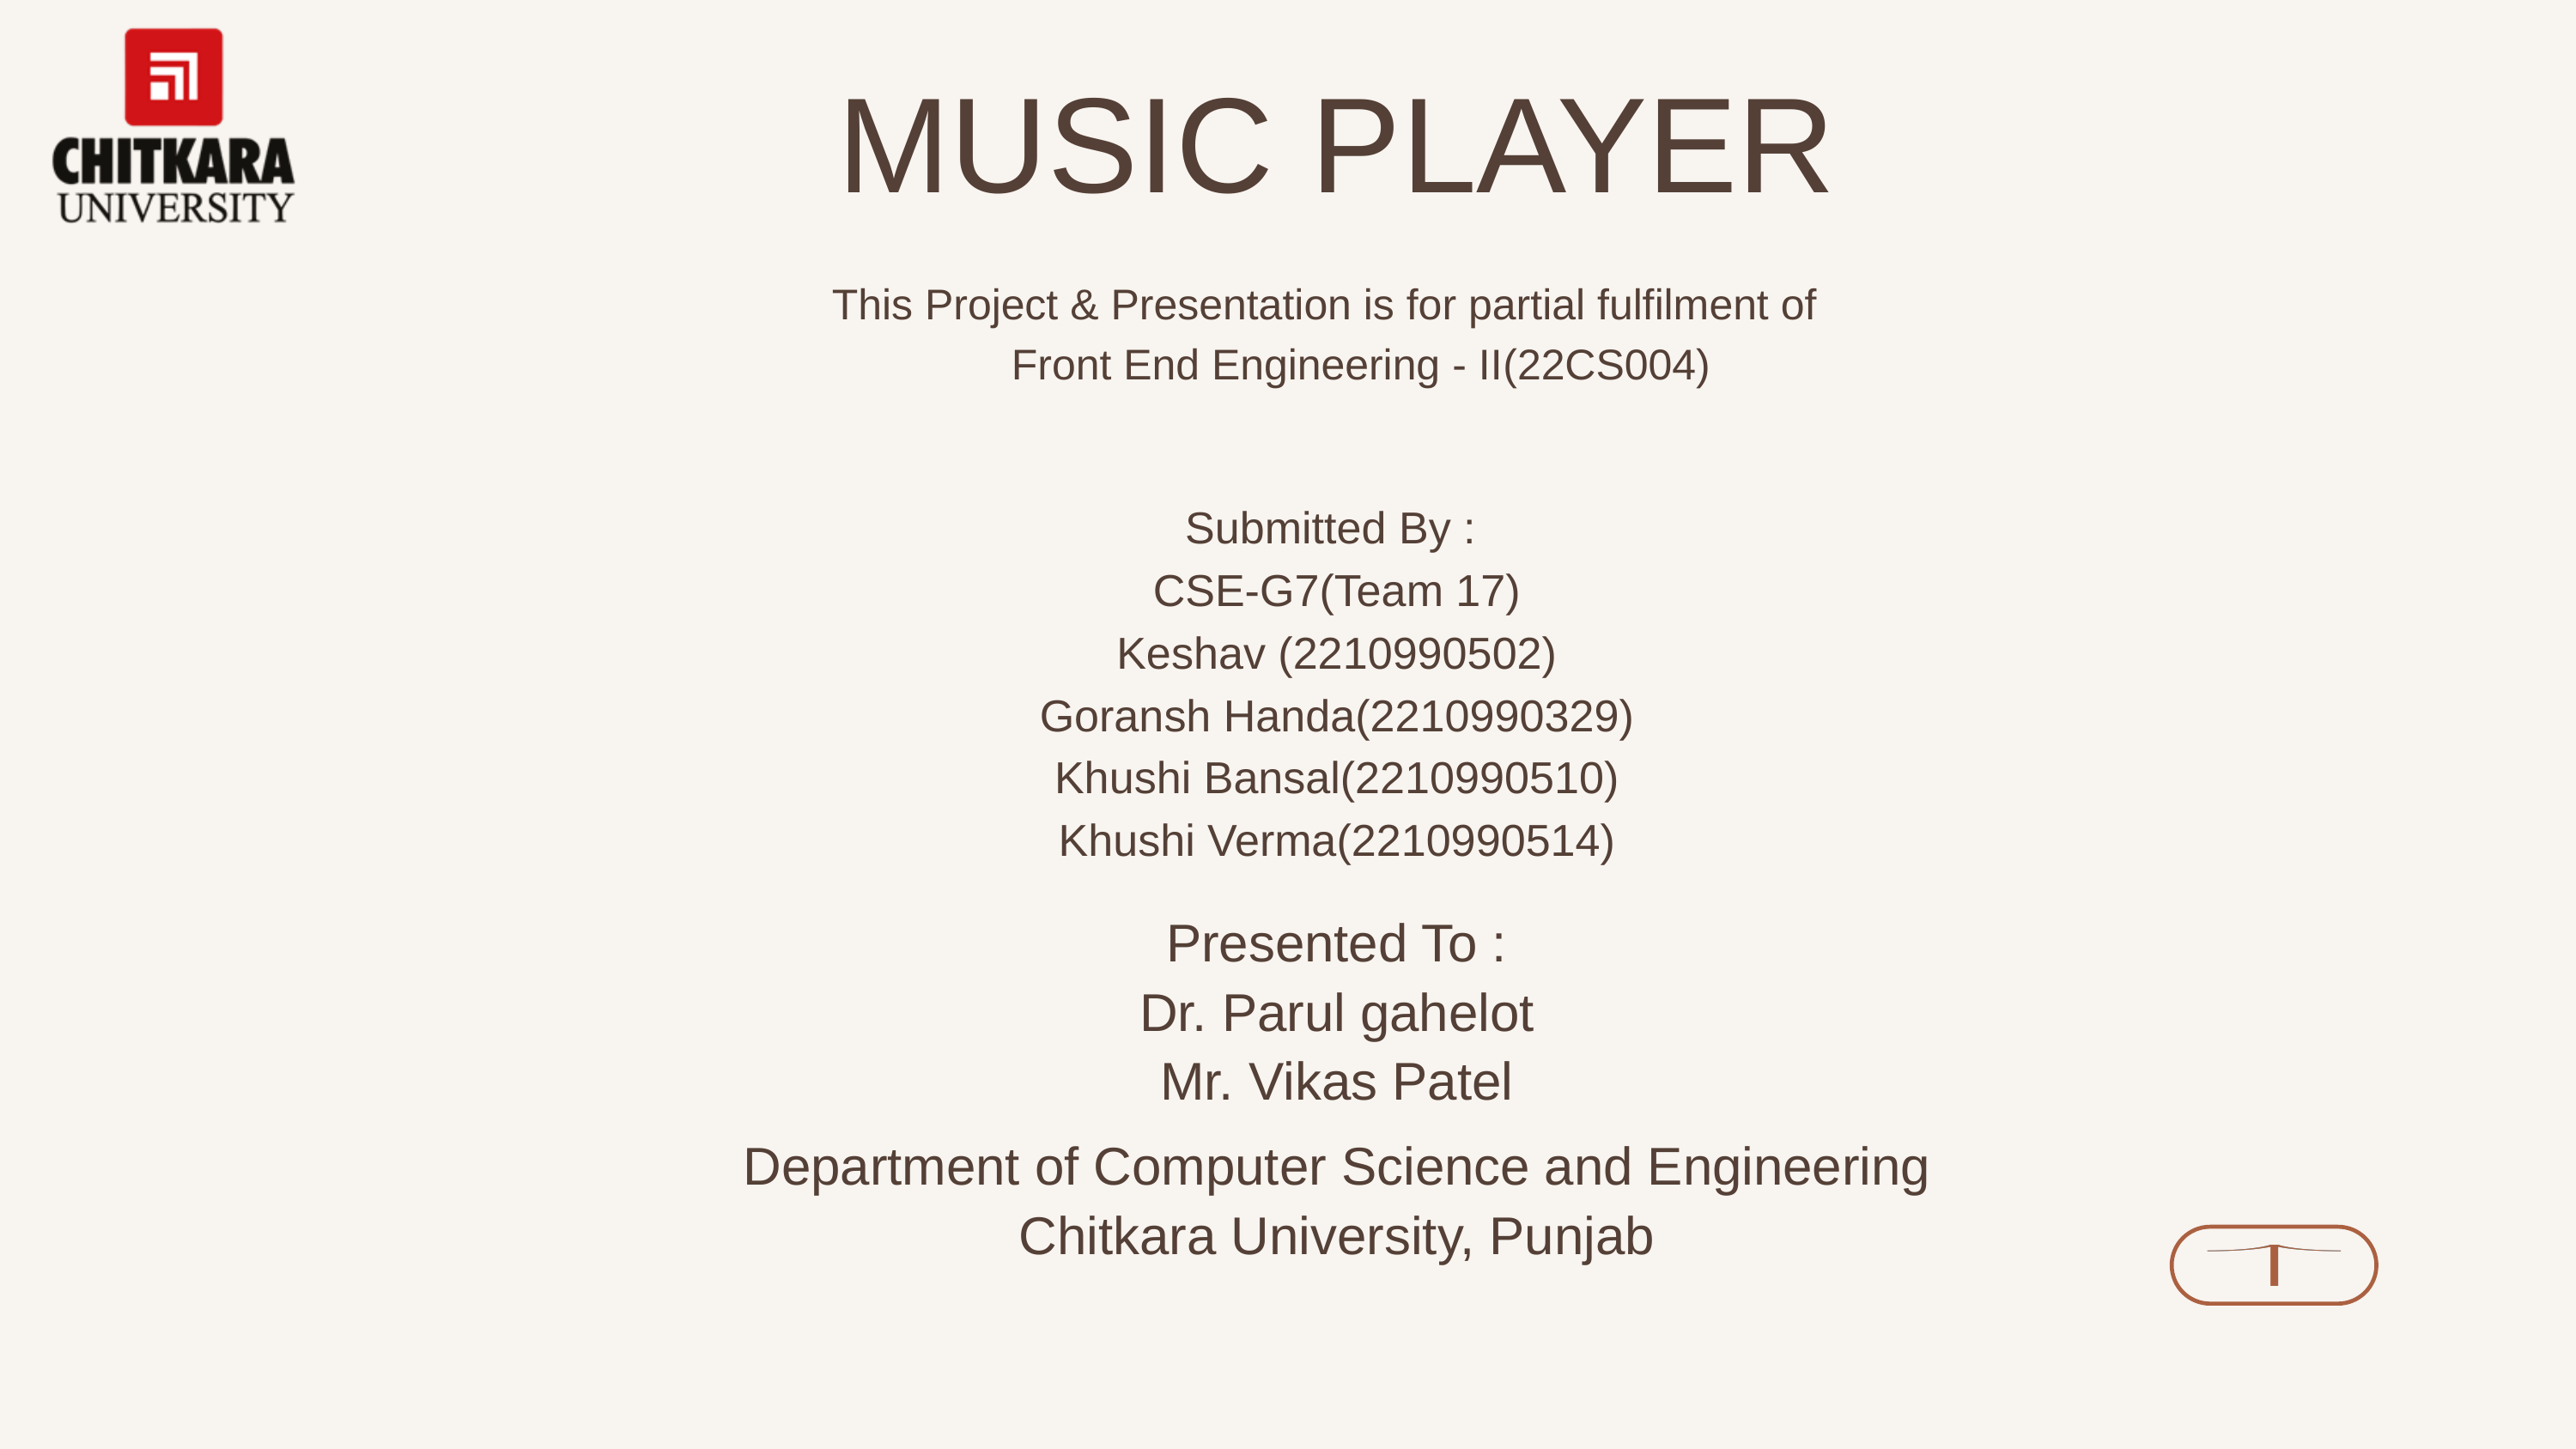

MUSIC PLAYER
 This Project & Presentation is for partial fulfilment of
    Front End Engineering - II(22CS004)

Submitted By :
CSE-G7(Team 17)
Keshav (2210990502)
Goransh Handa(2210990329)
Khushi Bansal(2210990510)
Khushi Verma(2210990514)

Presented To :
Dr. Parul gahelot
Mr. Vikas Patel
Department of Computer Science and Engineering
Chitkara University, Punjab